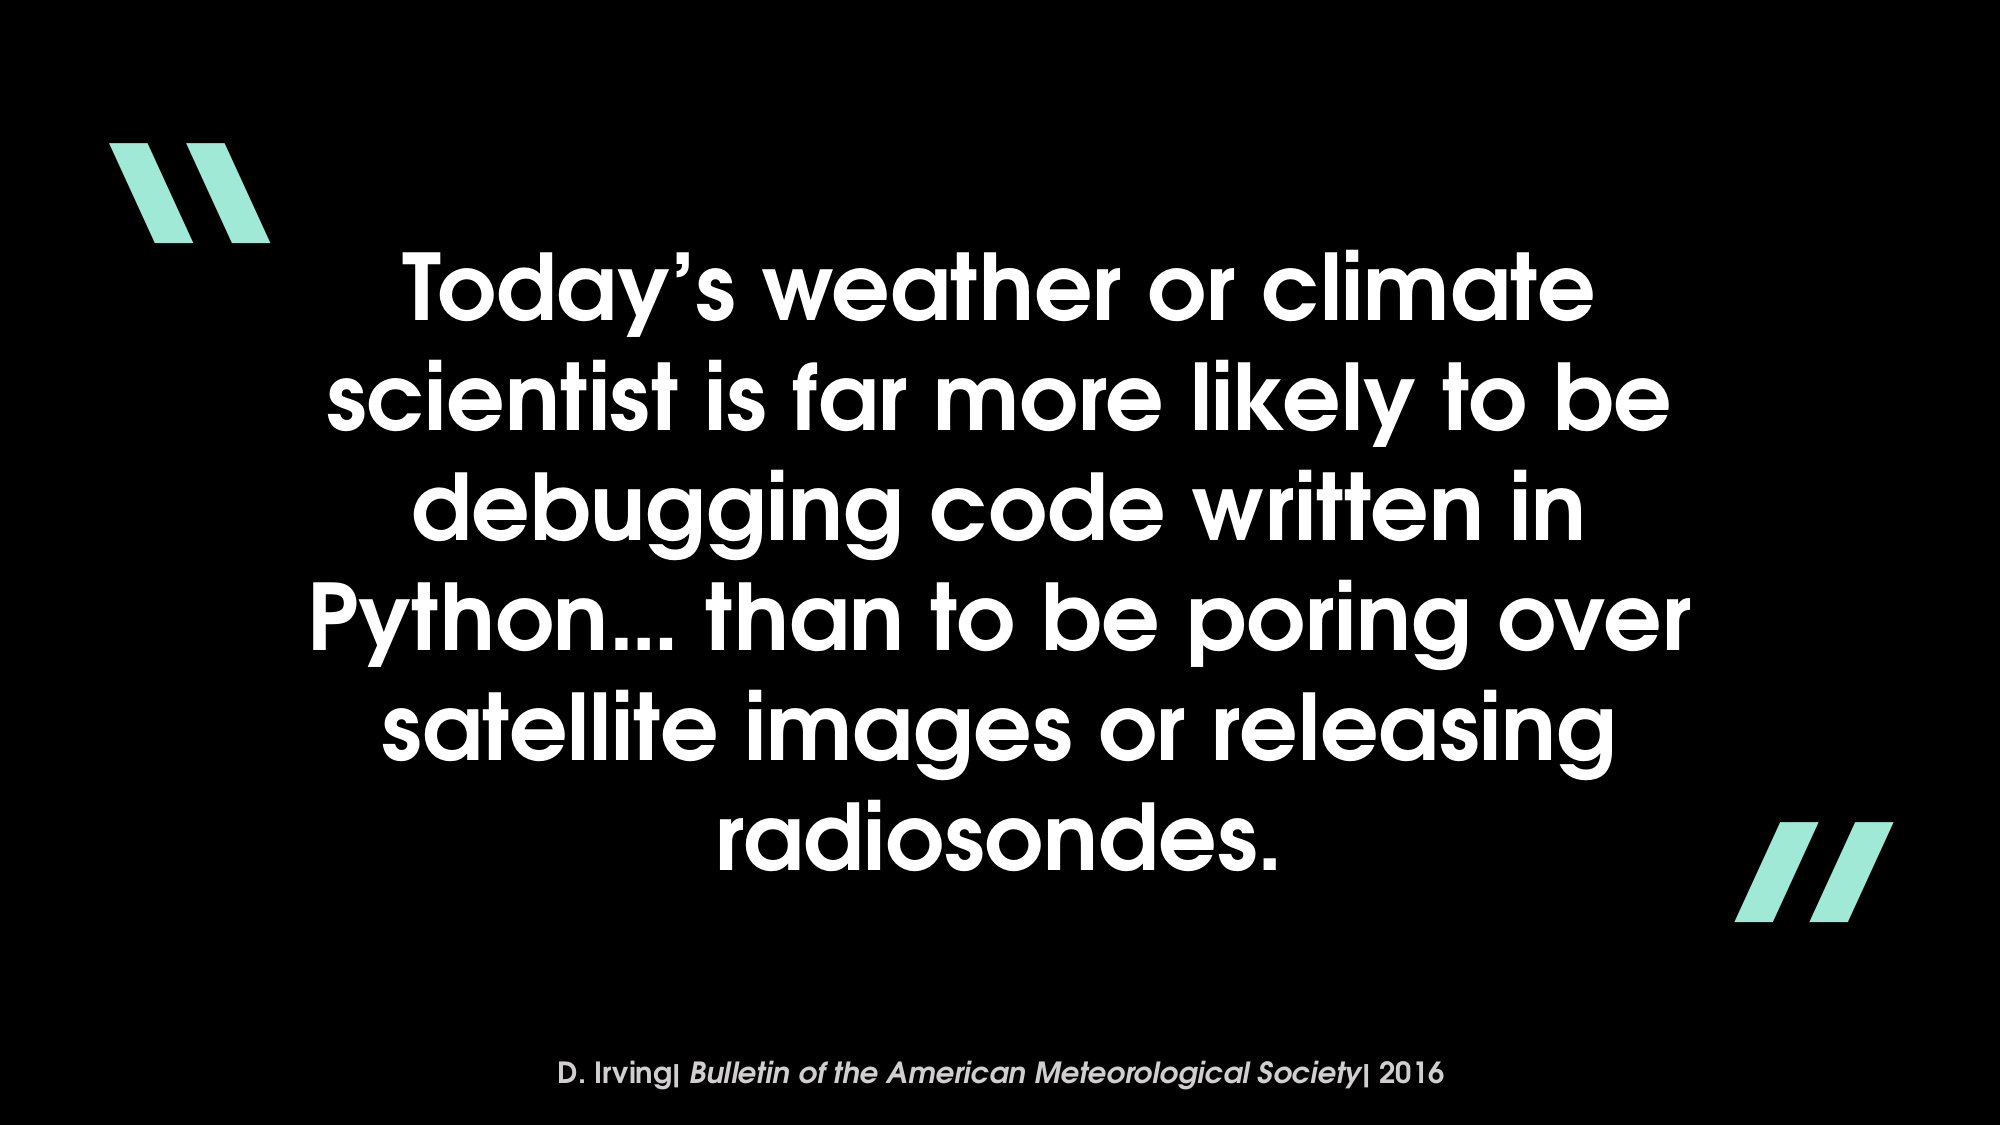

“
Today’s weather or climate scientist is far more likely to be debugging code written in Python… than to be poring over satellite images or releasing radiosondes.
”
D. Irving| Bulletin of the American Meteorological Society| 2016